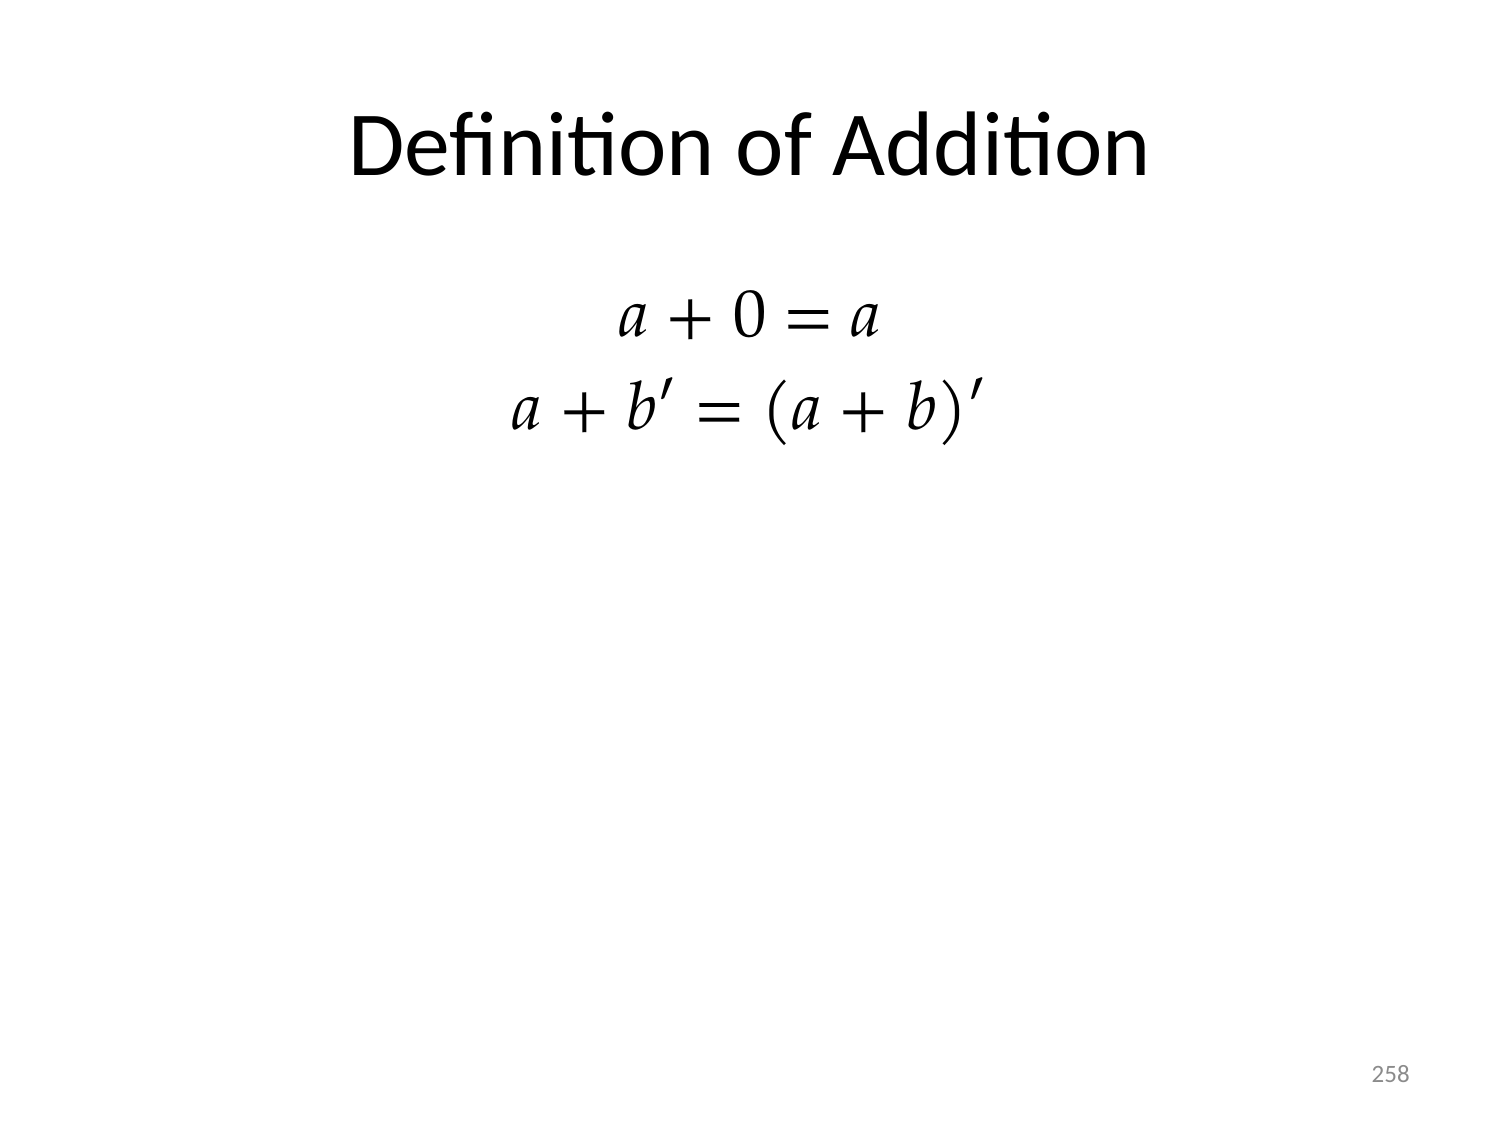

# Definition of Addition
a + 0 = a
a + b′ = (a + b)′

258